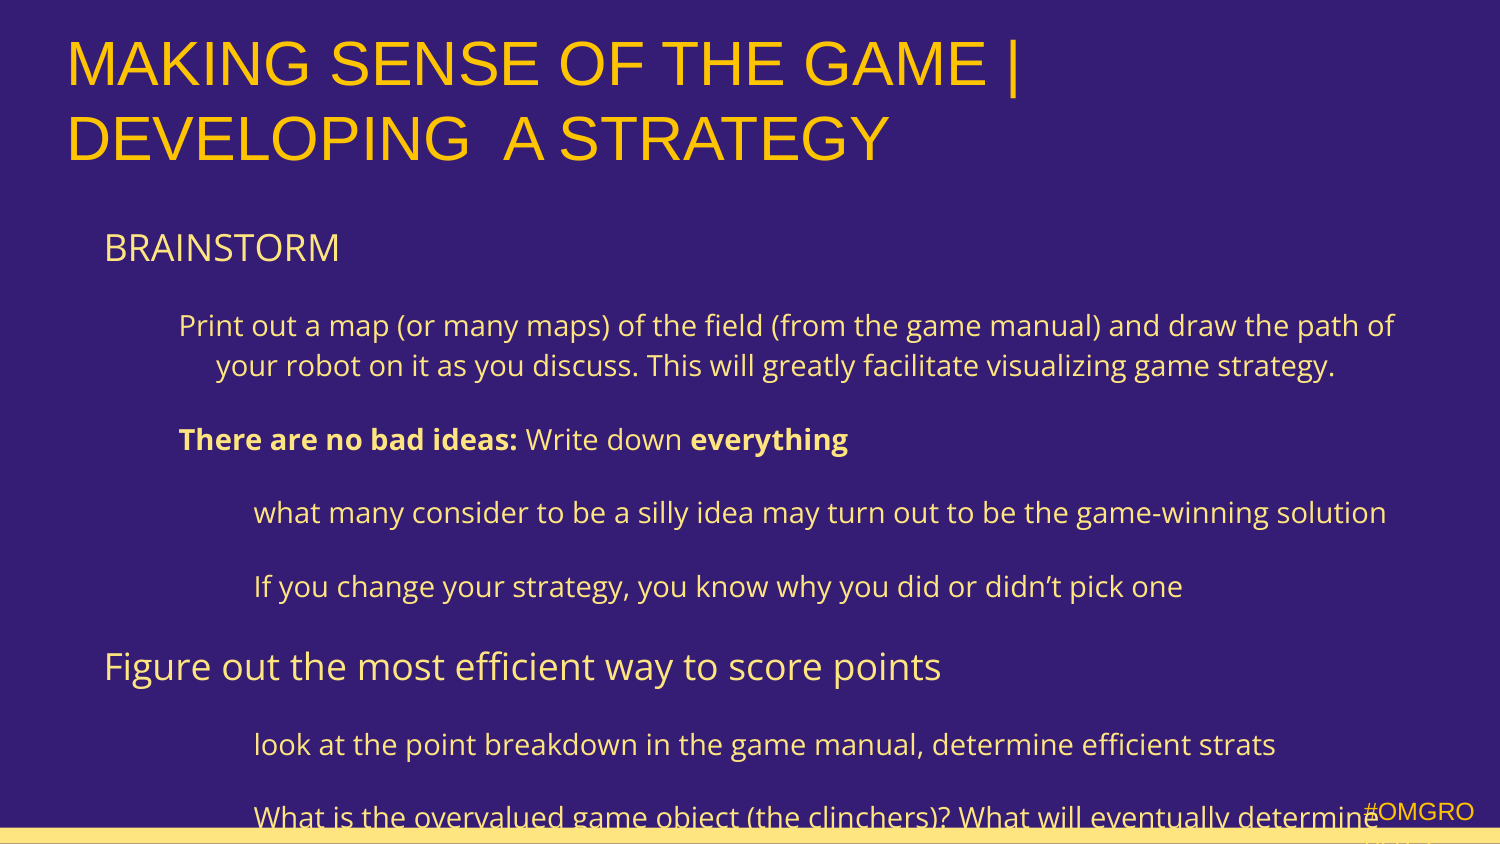

# MAKING SENSE OF THE GAME | DEVELOPING  A STRATEGY
BRAINSTORM
Print out a map (or many maps) of the field (from the game manual) and draw the path of your robot on it as you discuss. This will greatly facilitate visualizing game strategy.
There are no bad ideas: Write down everything
what many consider to be a silly idea may turn out to be the game-winning solution
If you change your strategy, you know why you did or didn’t pick one
Figure out the most efficient way to score points
look at the point breakdown in the game manual, determine efficient strats
What is the overvalued game object (the clinchers)? What will eventually determine which alliance wins the game? e.g. The cans in 2015